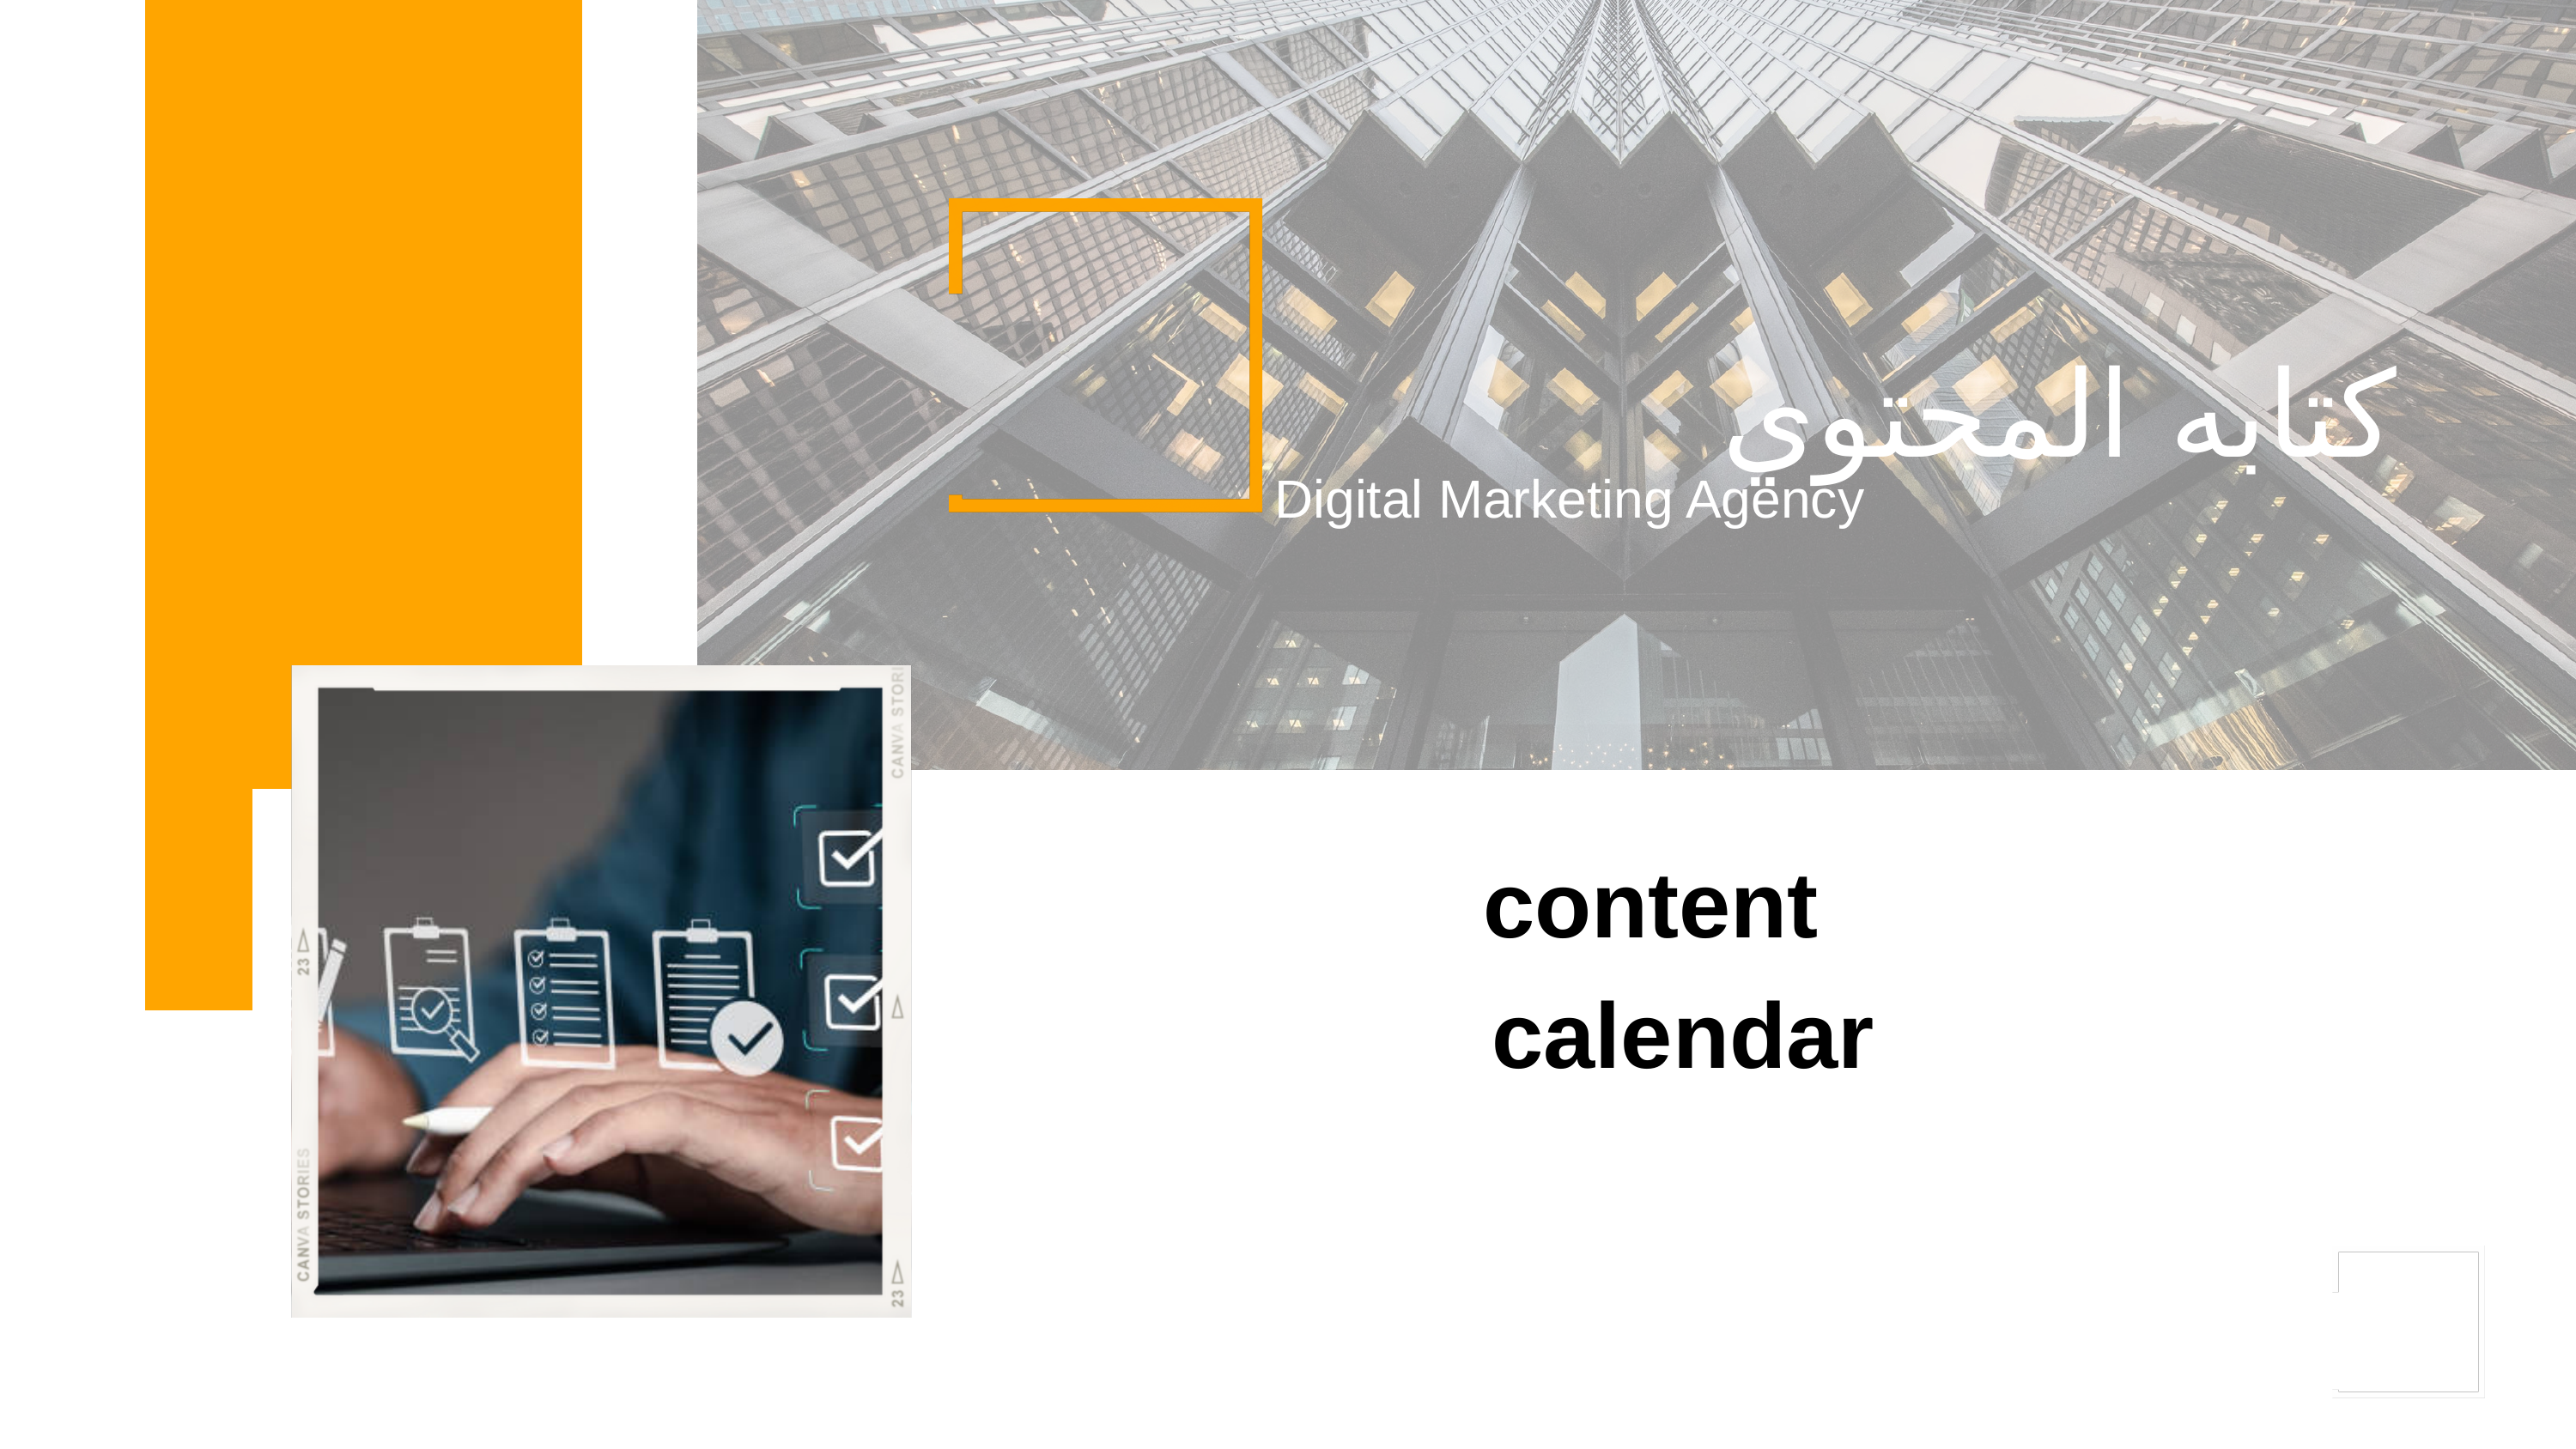

كتابه المحتوي
Digital Marketing Agency

  content calendar